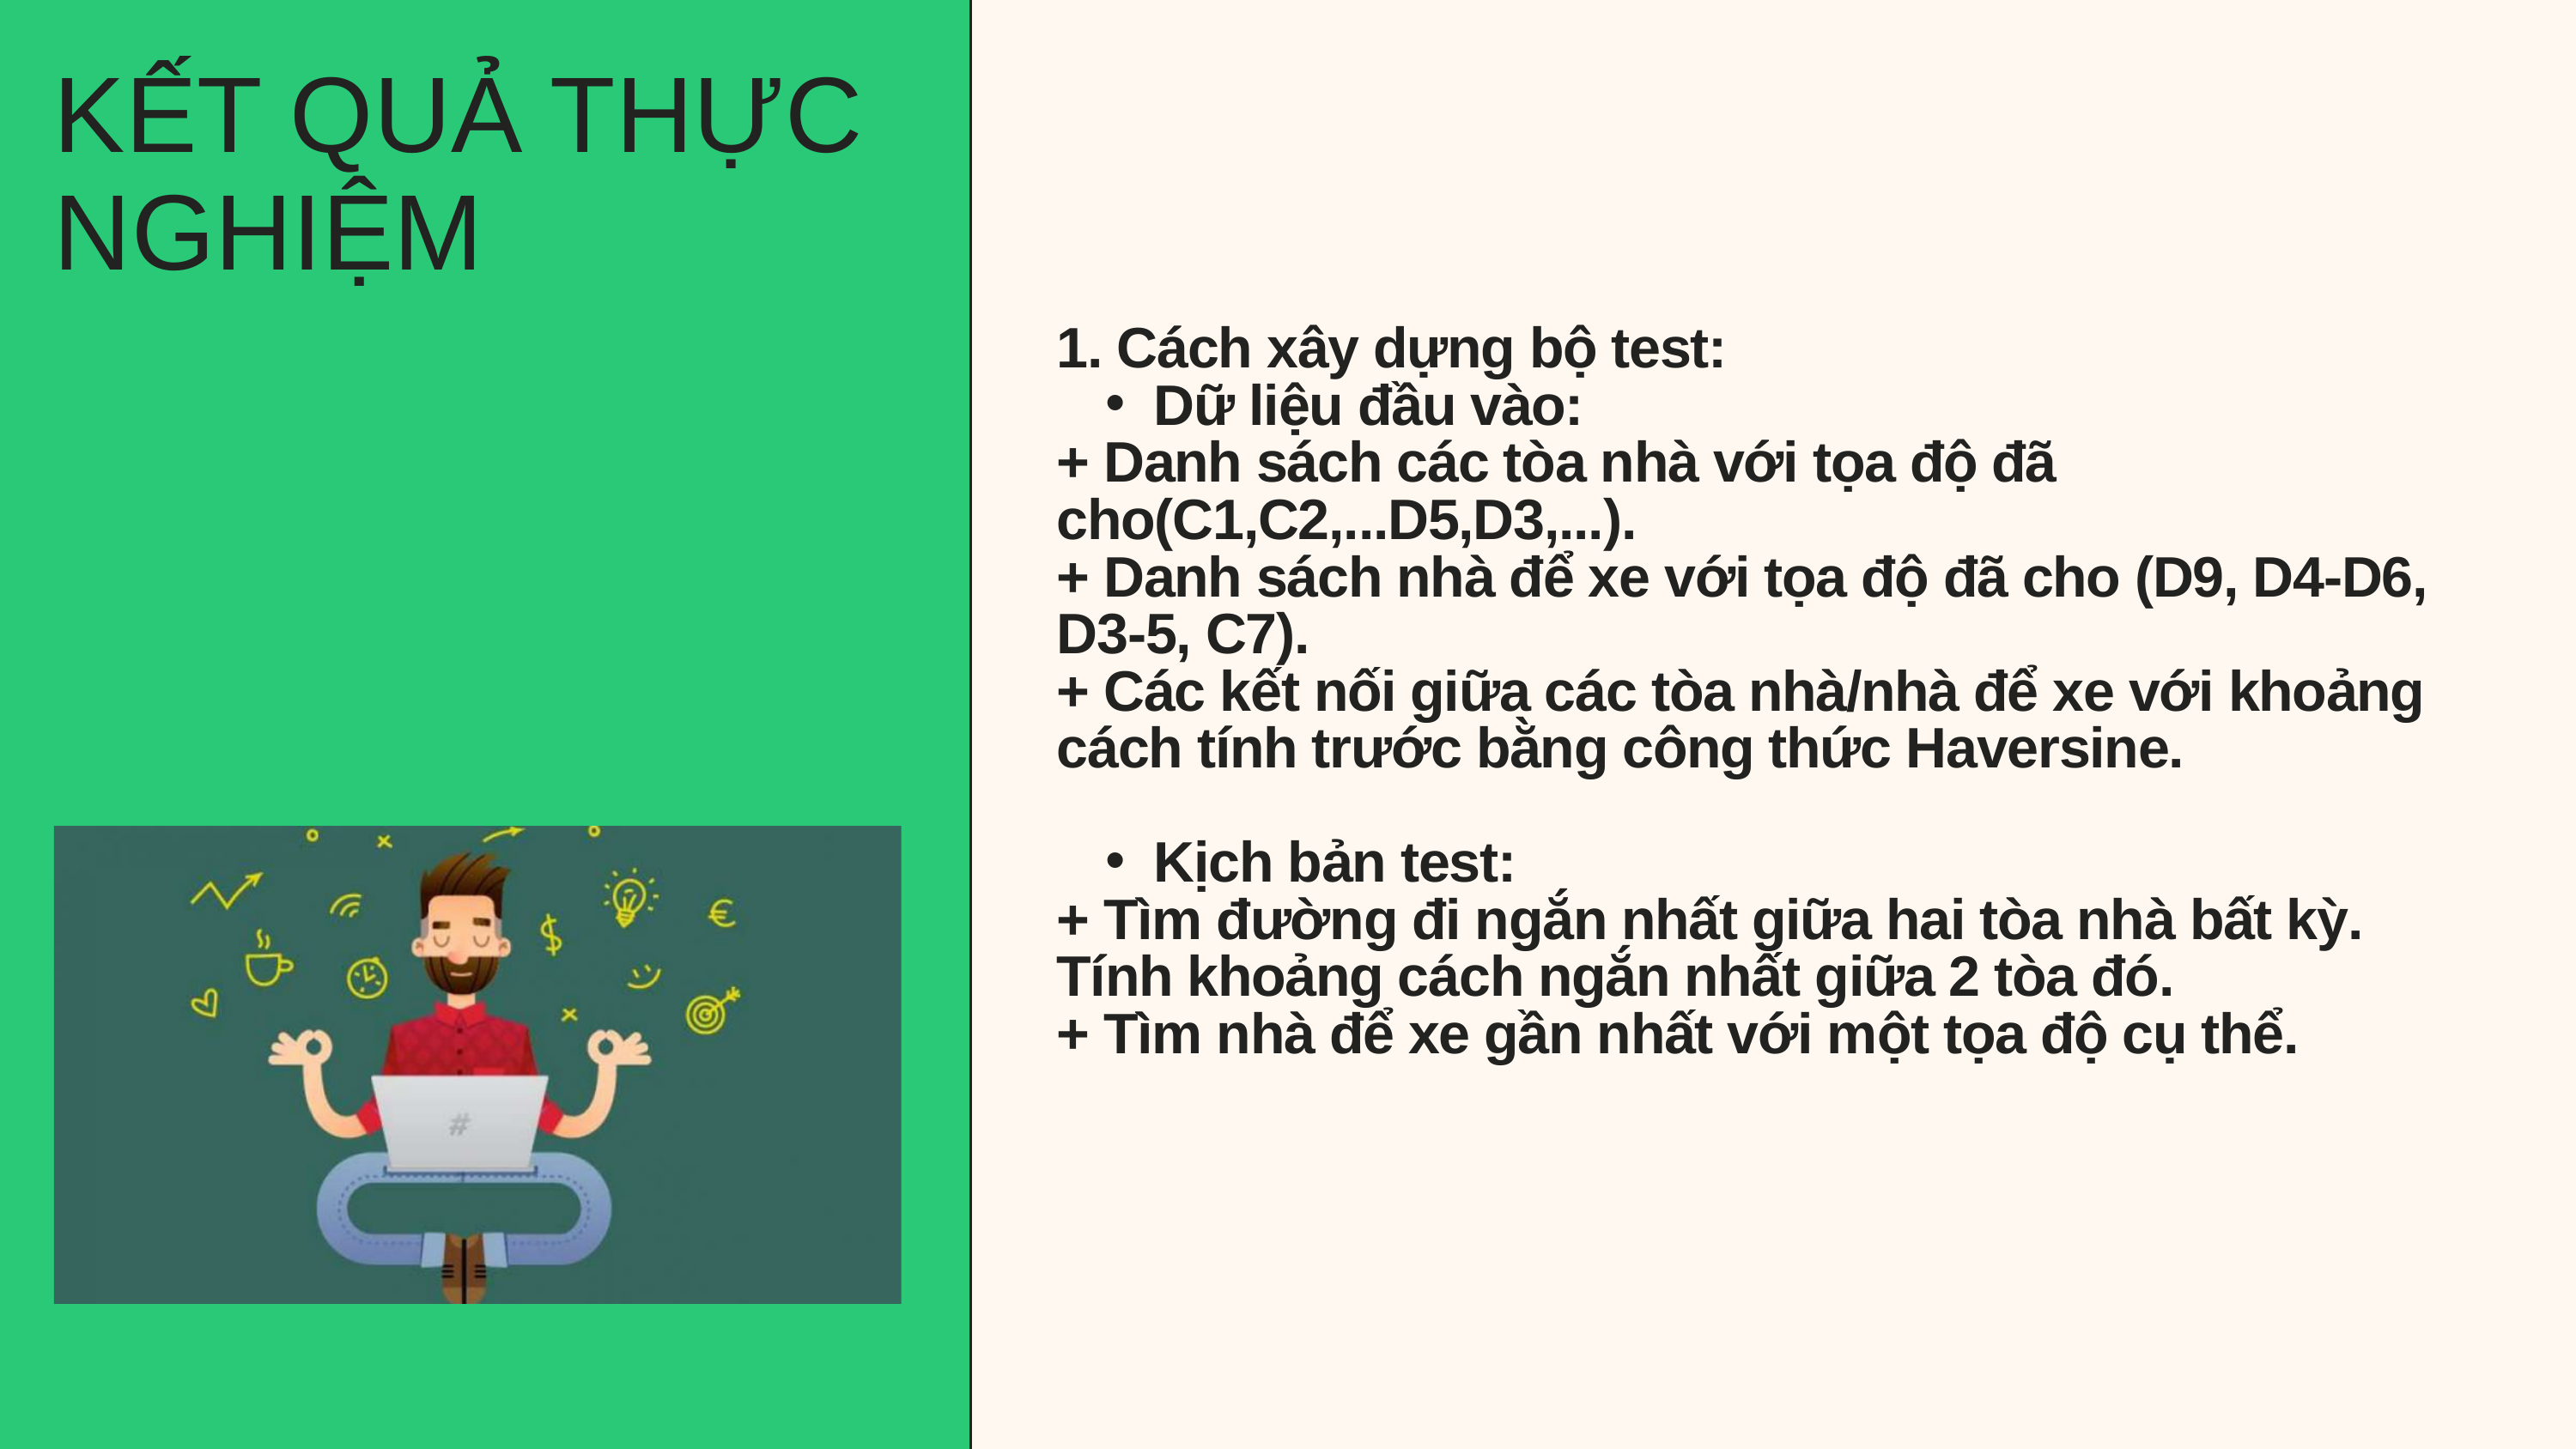

KẾT QUẢ THỰC NGHIỆM
1. Cách xây dựng bộ test:
Dữ liệu đầu vào:
+ Danh sách các tòa nhà với tọa độ đã cho(C1,C2,...D5,D3,...).
+ Danh sách nhà để xe với tọa độ đã cho (D9, D4-D6, D3-5, C7).
+ Các kết nối giữa các tòa nhà/nhà để xe với khoảng cách tính trước bằng công thức Haversine.

Kịch bản test:
+ Tìm đường đi ngắn nhất giữa hai tòa nhà bất kỳ. Tính khoảng cách ngắn nhất giữa 2 tòa đó.
+ Tìm nhà để xe gần nhất với một tọa độ cụ thể.